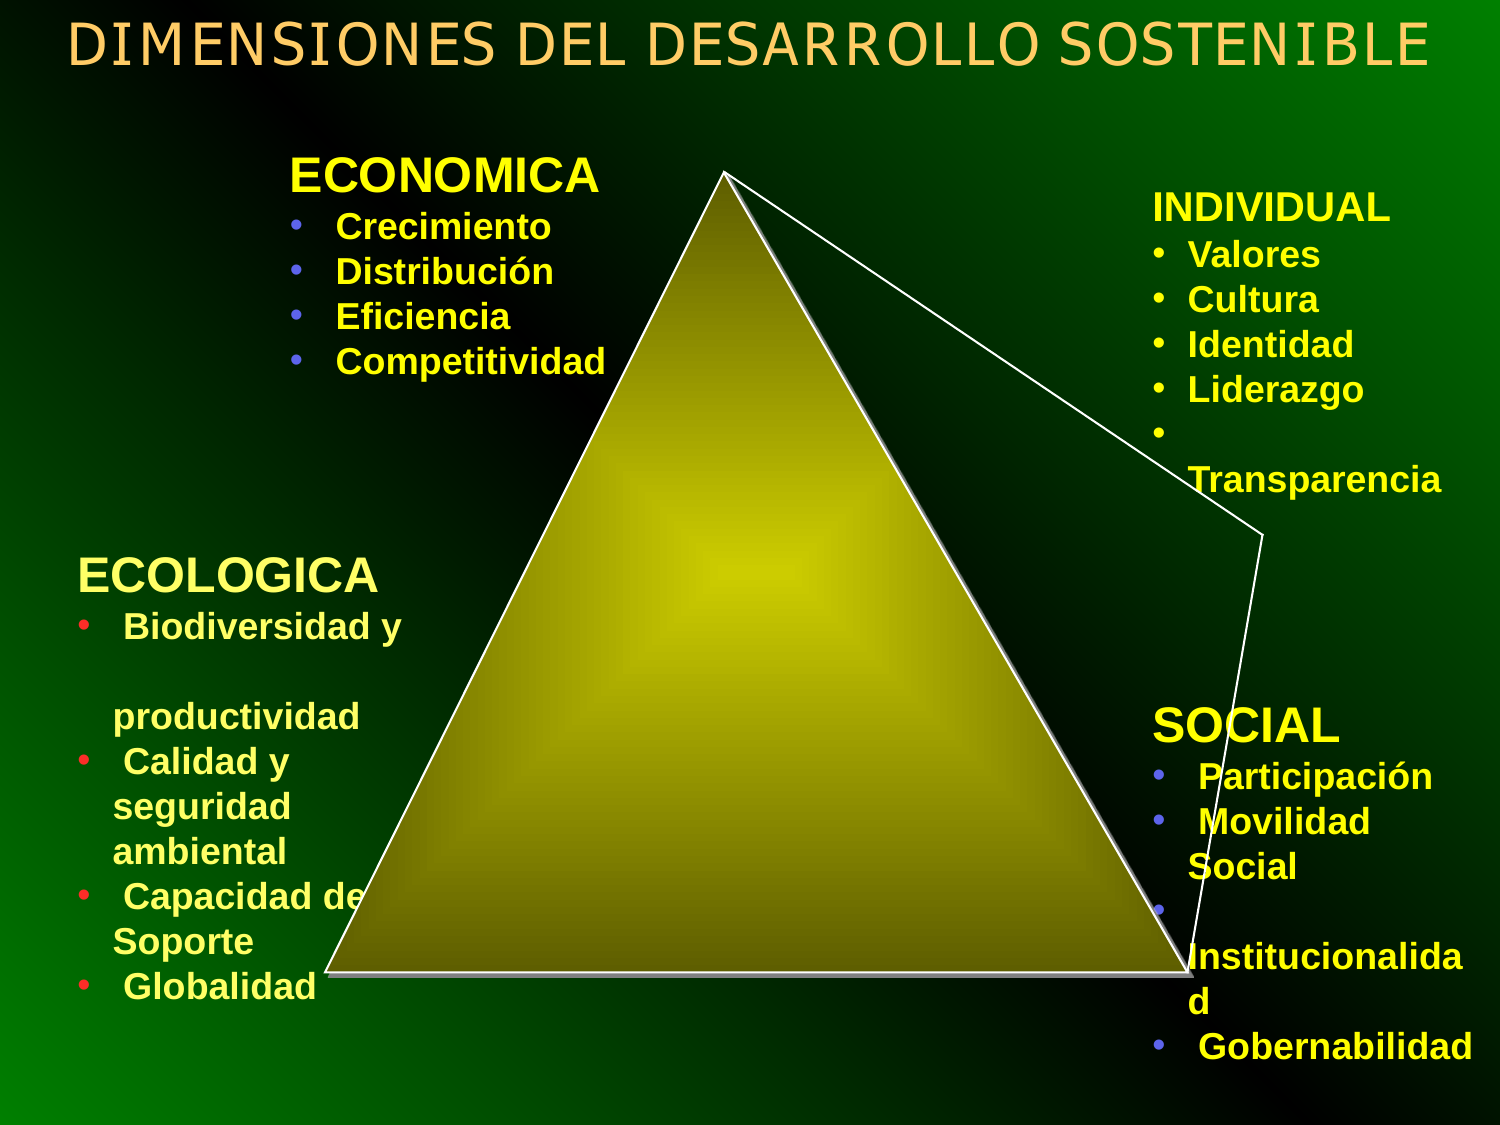

DIMENSIONES DEL DESARROLLO SOSTENIBLE
ECONOMICA
 Crecimiento
 Distribución
 Eficiencia
 Competitividad

INDIVIDUAL
Valores
Cultura
Identidad
Liderazgo
 Transparencia
ECOLOGICA
 Biodiversidad y                       productividad
 Calidad y seguridad ambiental
 Capacidad de Soporte
 Globalidad

SOCIAL
 Participación
 Movilidad Social
 Institucionalidad
 Gobernabilidad